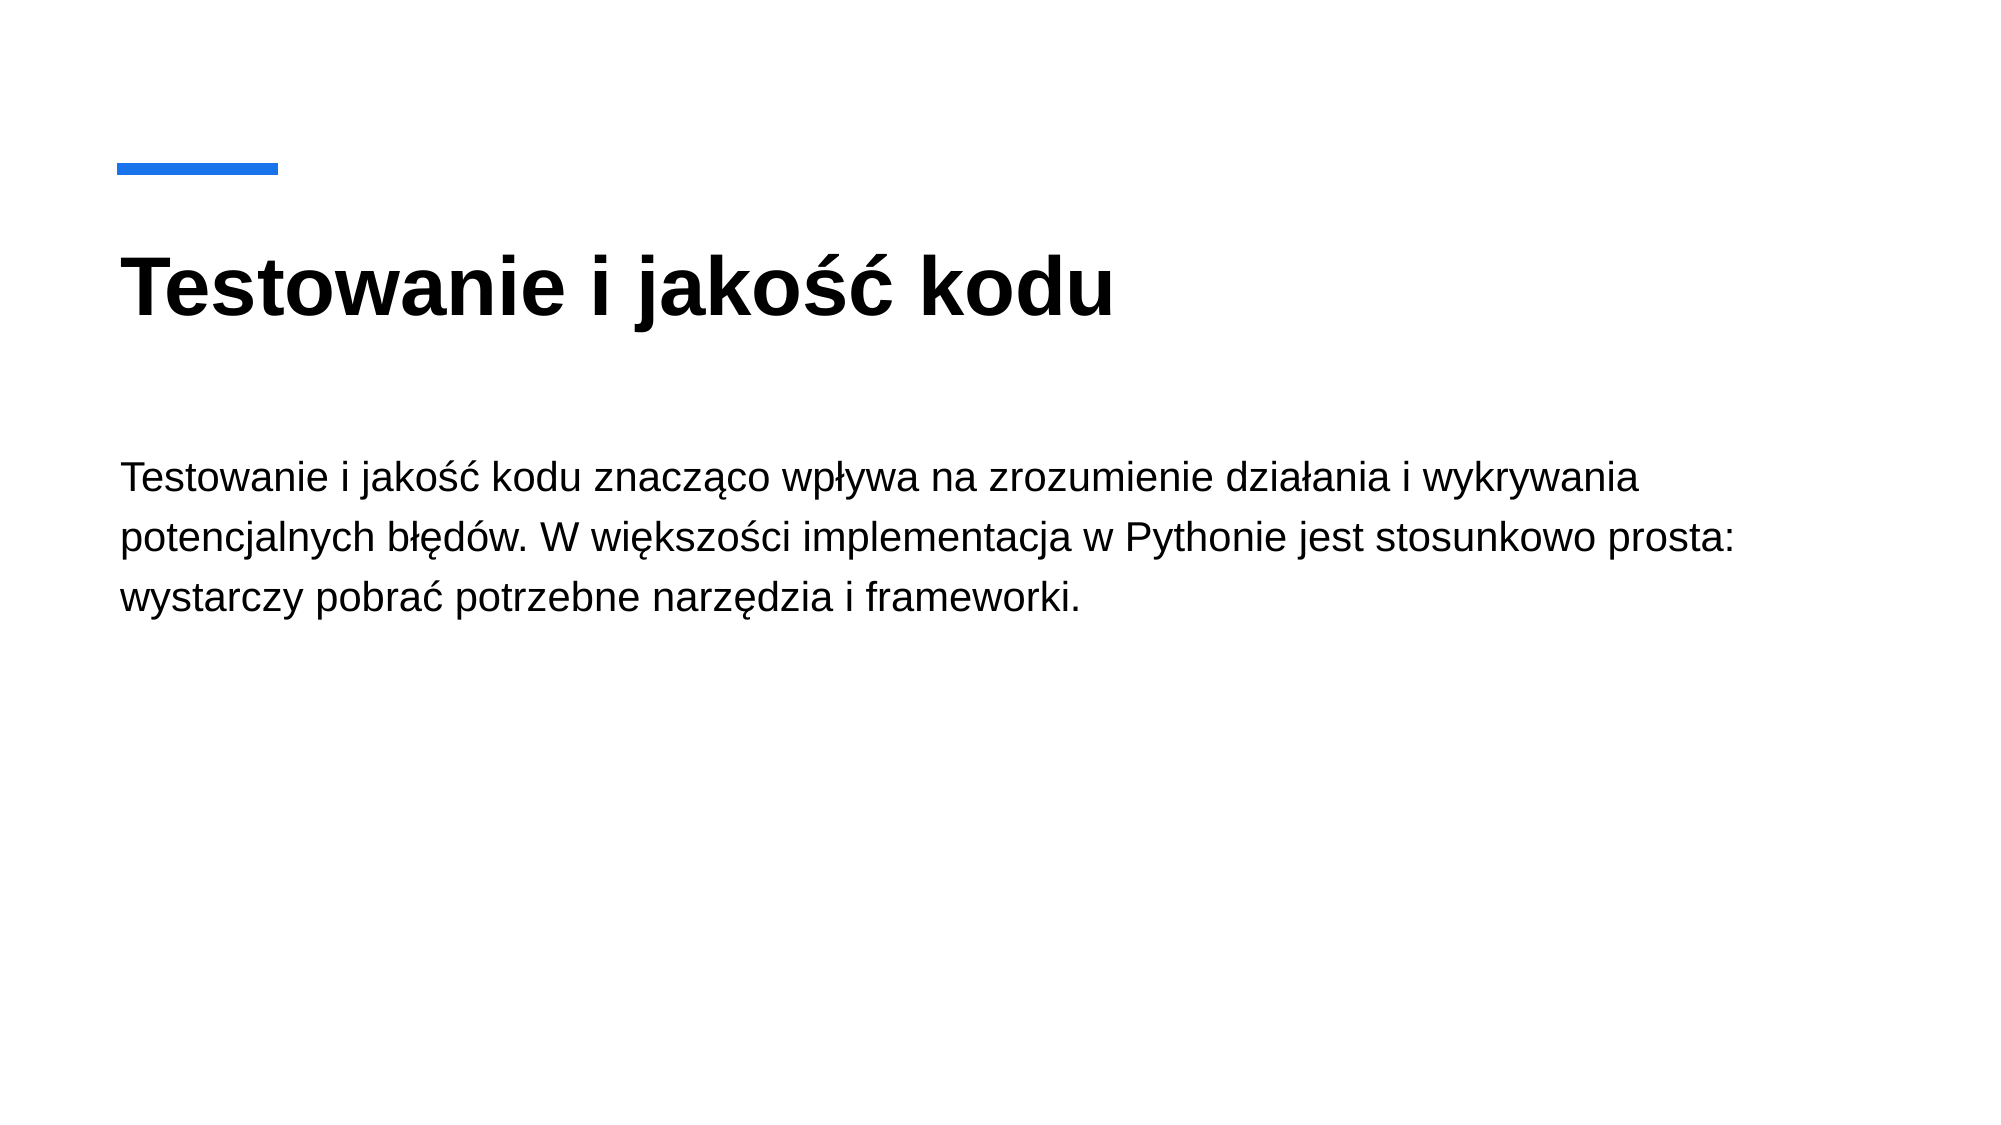

# Testowanie i jakość kodu
Testowanie i jakość kodu znacząco wpływa na zrozumienie działania i wykrywania potencjalnych błędów. W większości implementacja w Pythonie jest stosunkowo prosta: wystarczy pobrać potrzebne narzędzia i frameworki.